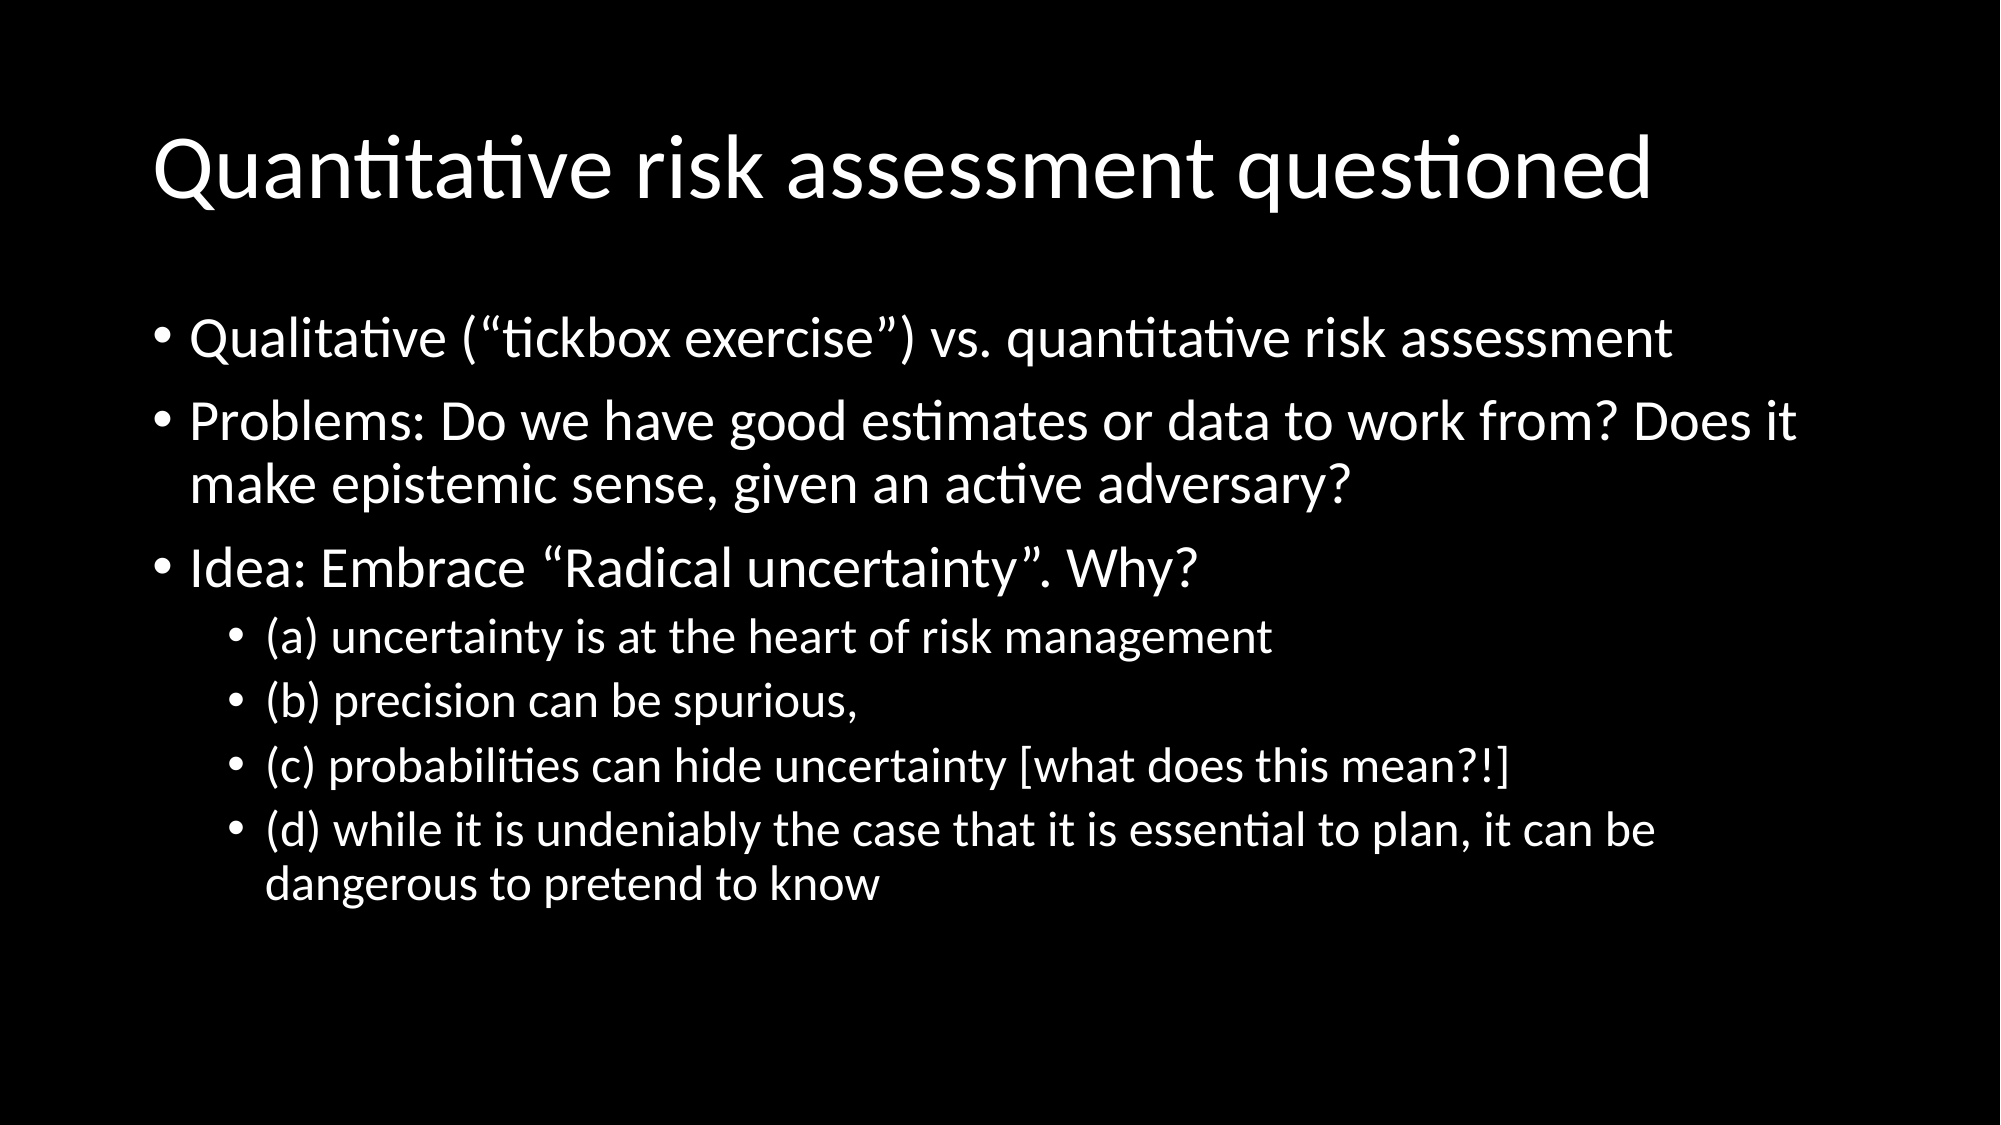

# Quantitative risk assessment questioned
Qualitative (“tickbox exercise”) vs. quantitative risk assessment
Problems: Do we have good estimates or data to work from? Does it make epistemic sense, given an active adversary?
Idea: Embrace “Radical uncertainty”. Why?
(a) uncertainty is at the heart of risk management
(b) precision can be spurious,
(c) probabilities can hide uncertainty [what does this mean?!]
(d) while it is undeniably the case that it is essential to plan, it can be dangerous to pretend to know